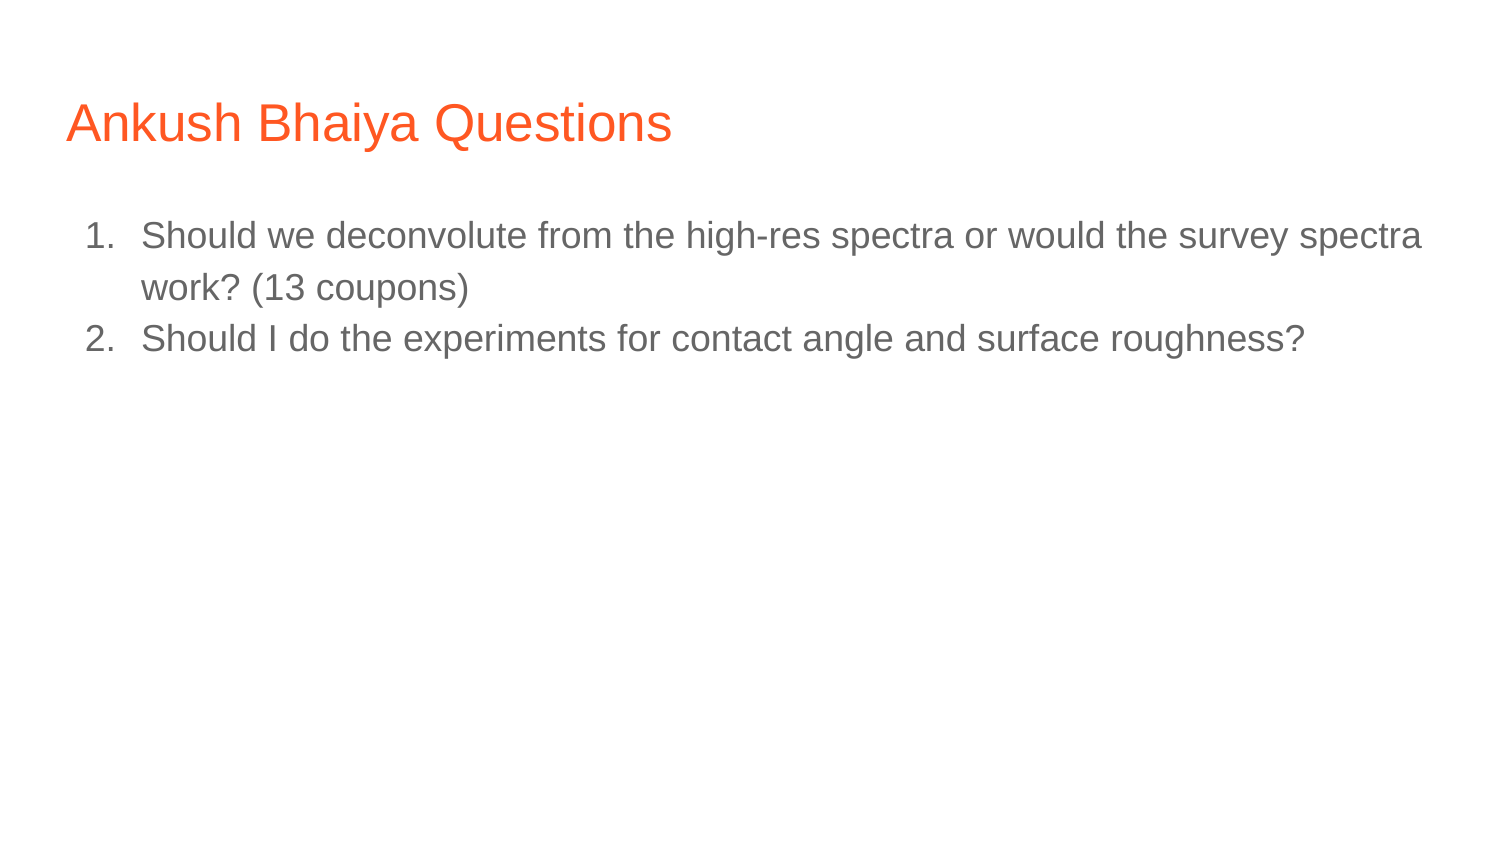

# Ankush Bhaiya Questions
Should we deconvolute from the high-res spectra or would the survey spectra work? (13 coupons)
Should I do the experiments for contact angle and surface roughness?